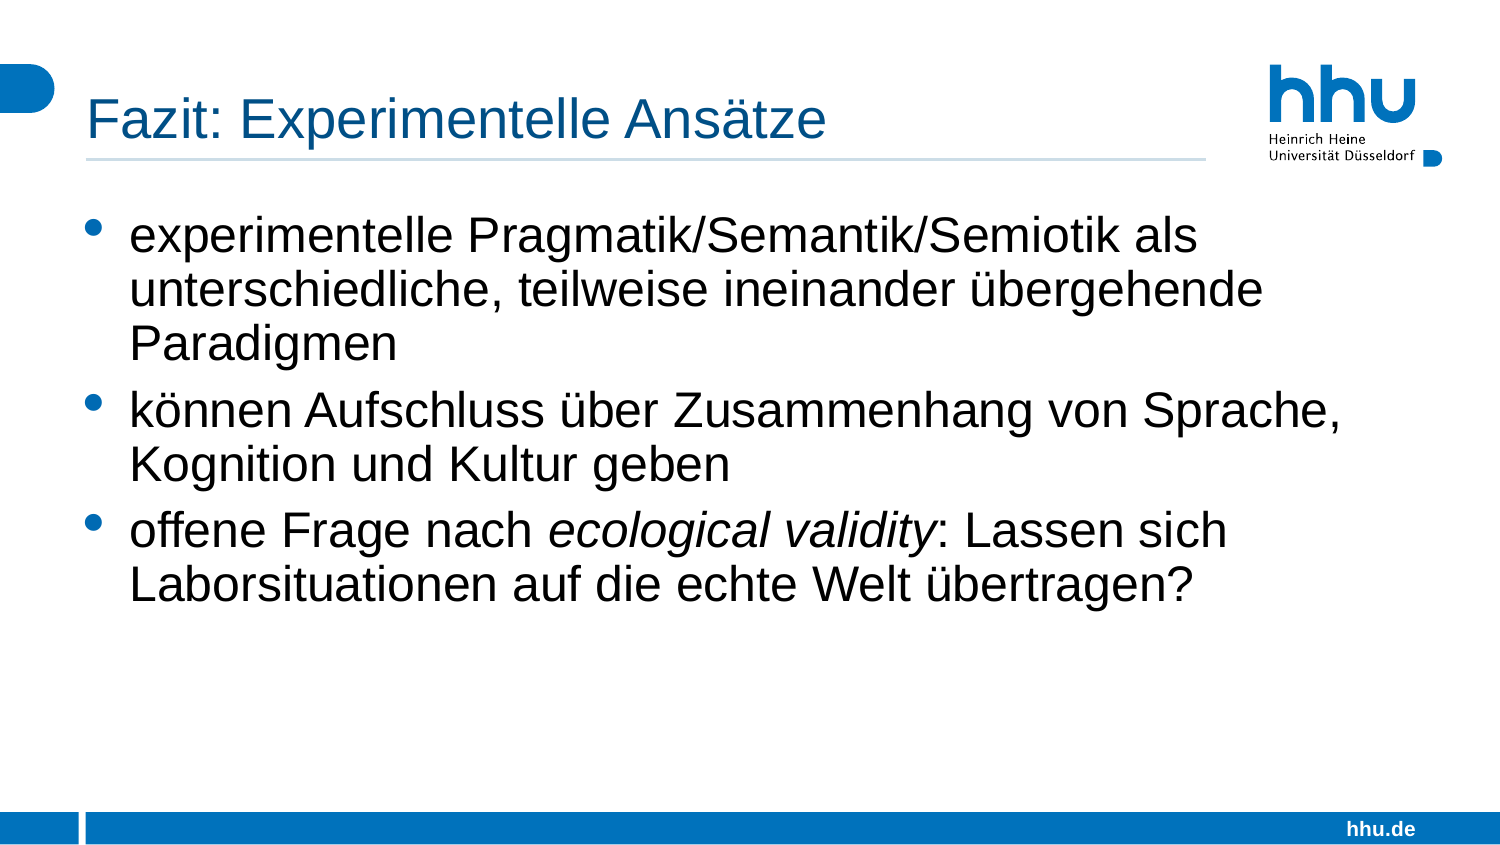

# Fazit: Experimentelle Ansätze
experimentelle Pragmatik/Semantik/Semiotik als unterschiedliche, teilweise ineinander übergehende Paradigmen
können Aufschluss über Zusammenhang von Sprache, Kognition und Kultur geben
offene Frage nach ecological validity: Lassen sich Laborsituationen auf die echte Welt übertragen?